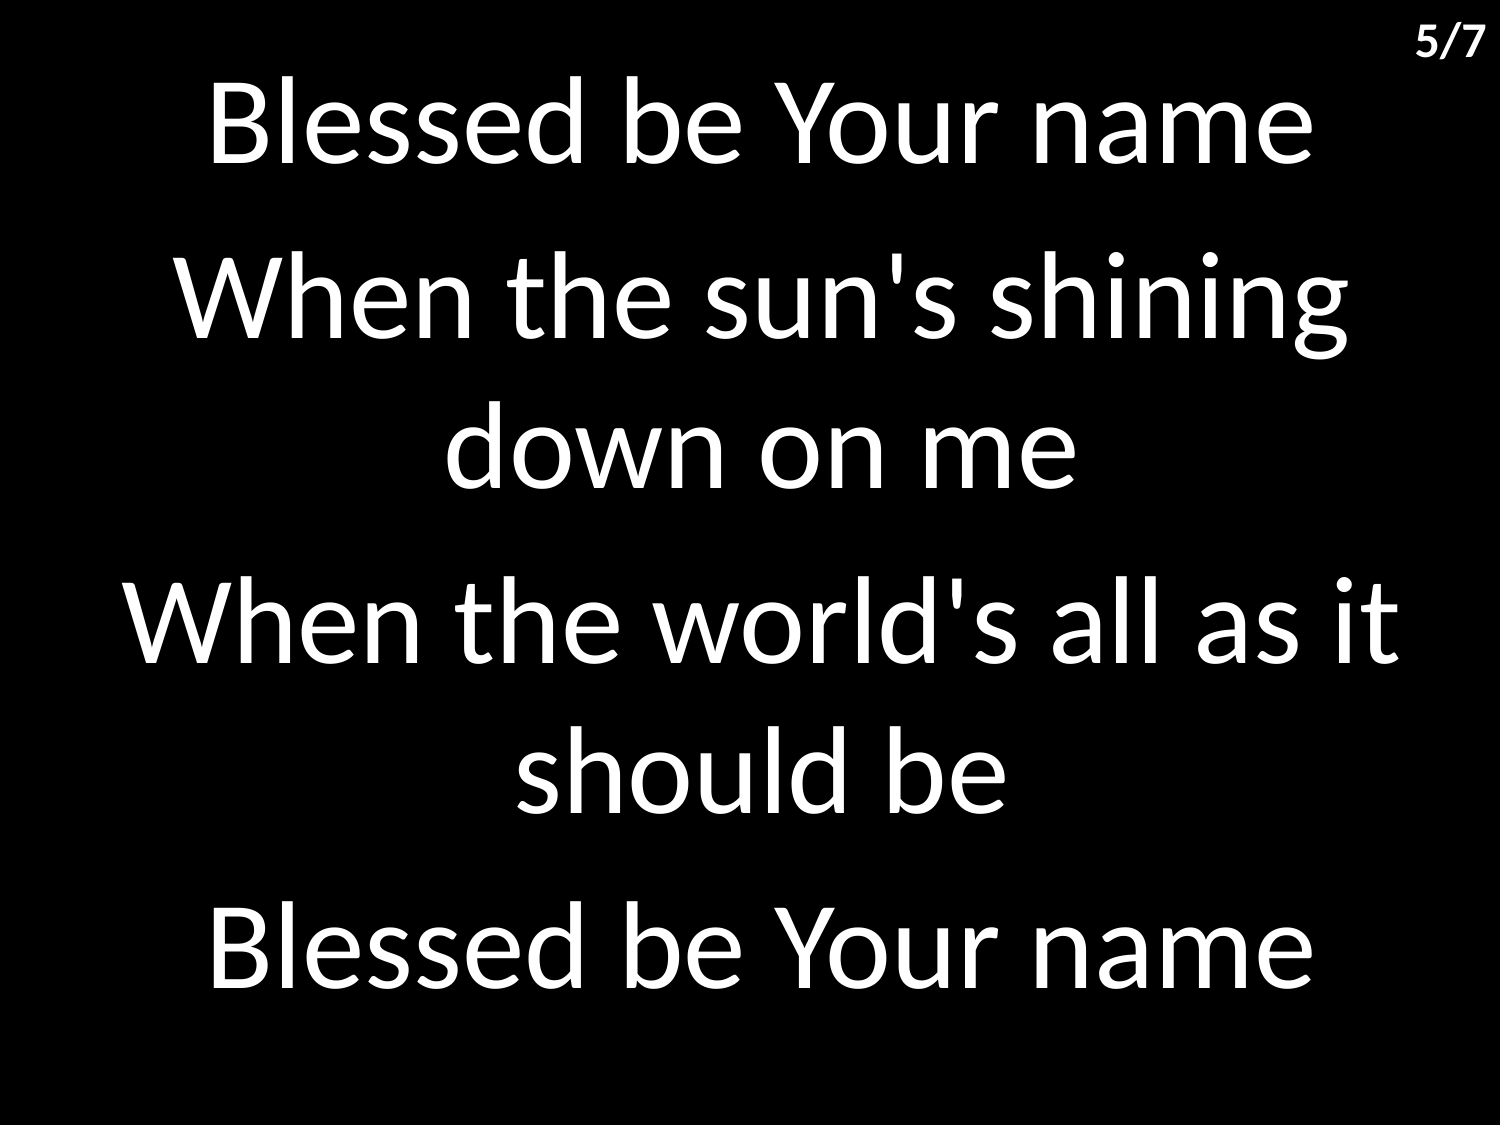

5/7
Blessed be Your name
When the sun's shining down on me
When the world's all as it should be
Blessed be Your name